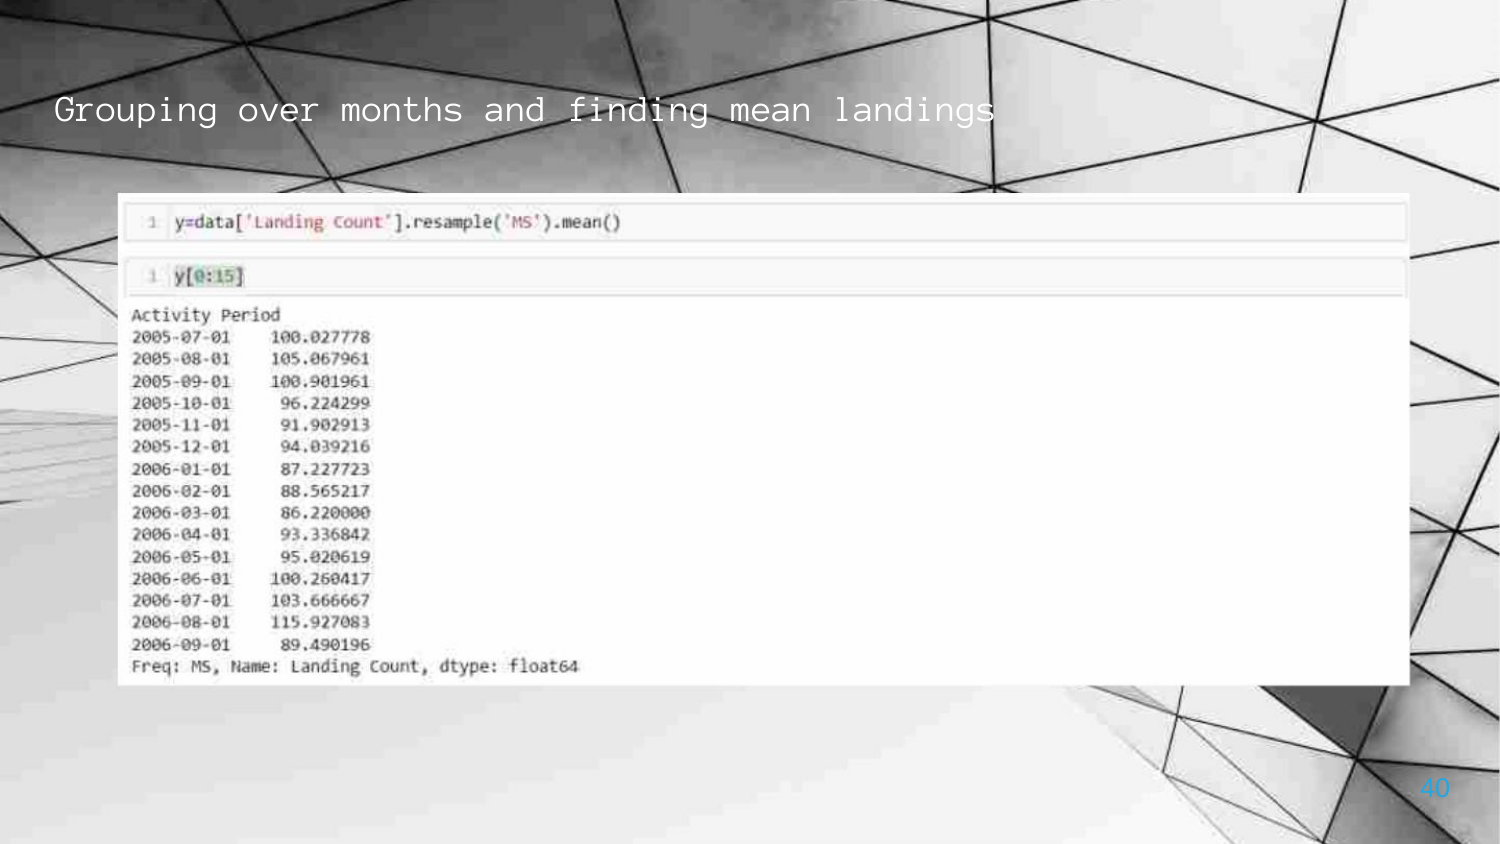

Grouping over months and finding mean landings
40